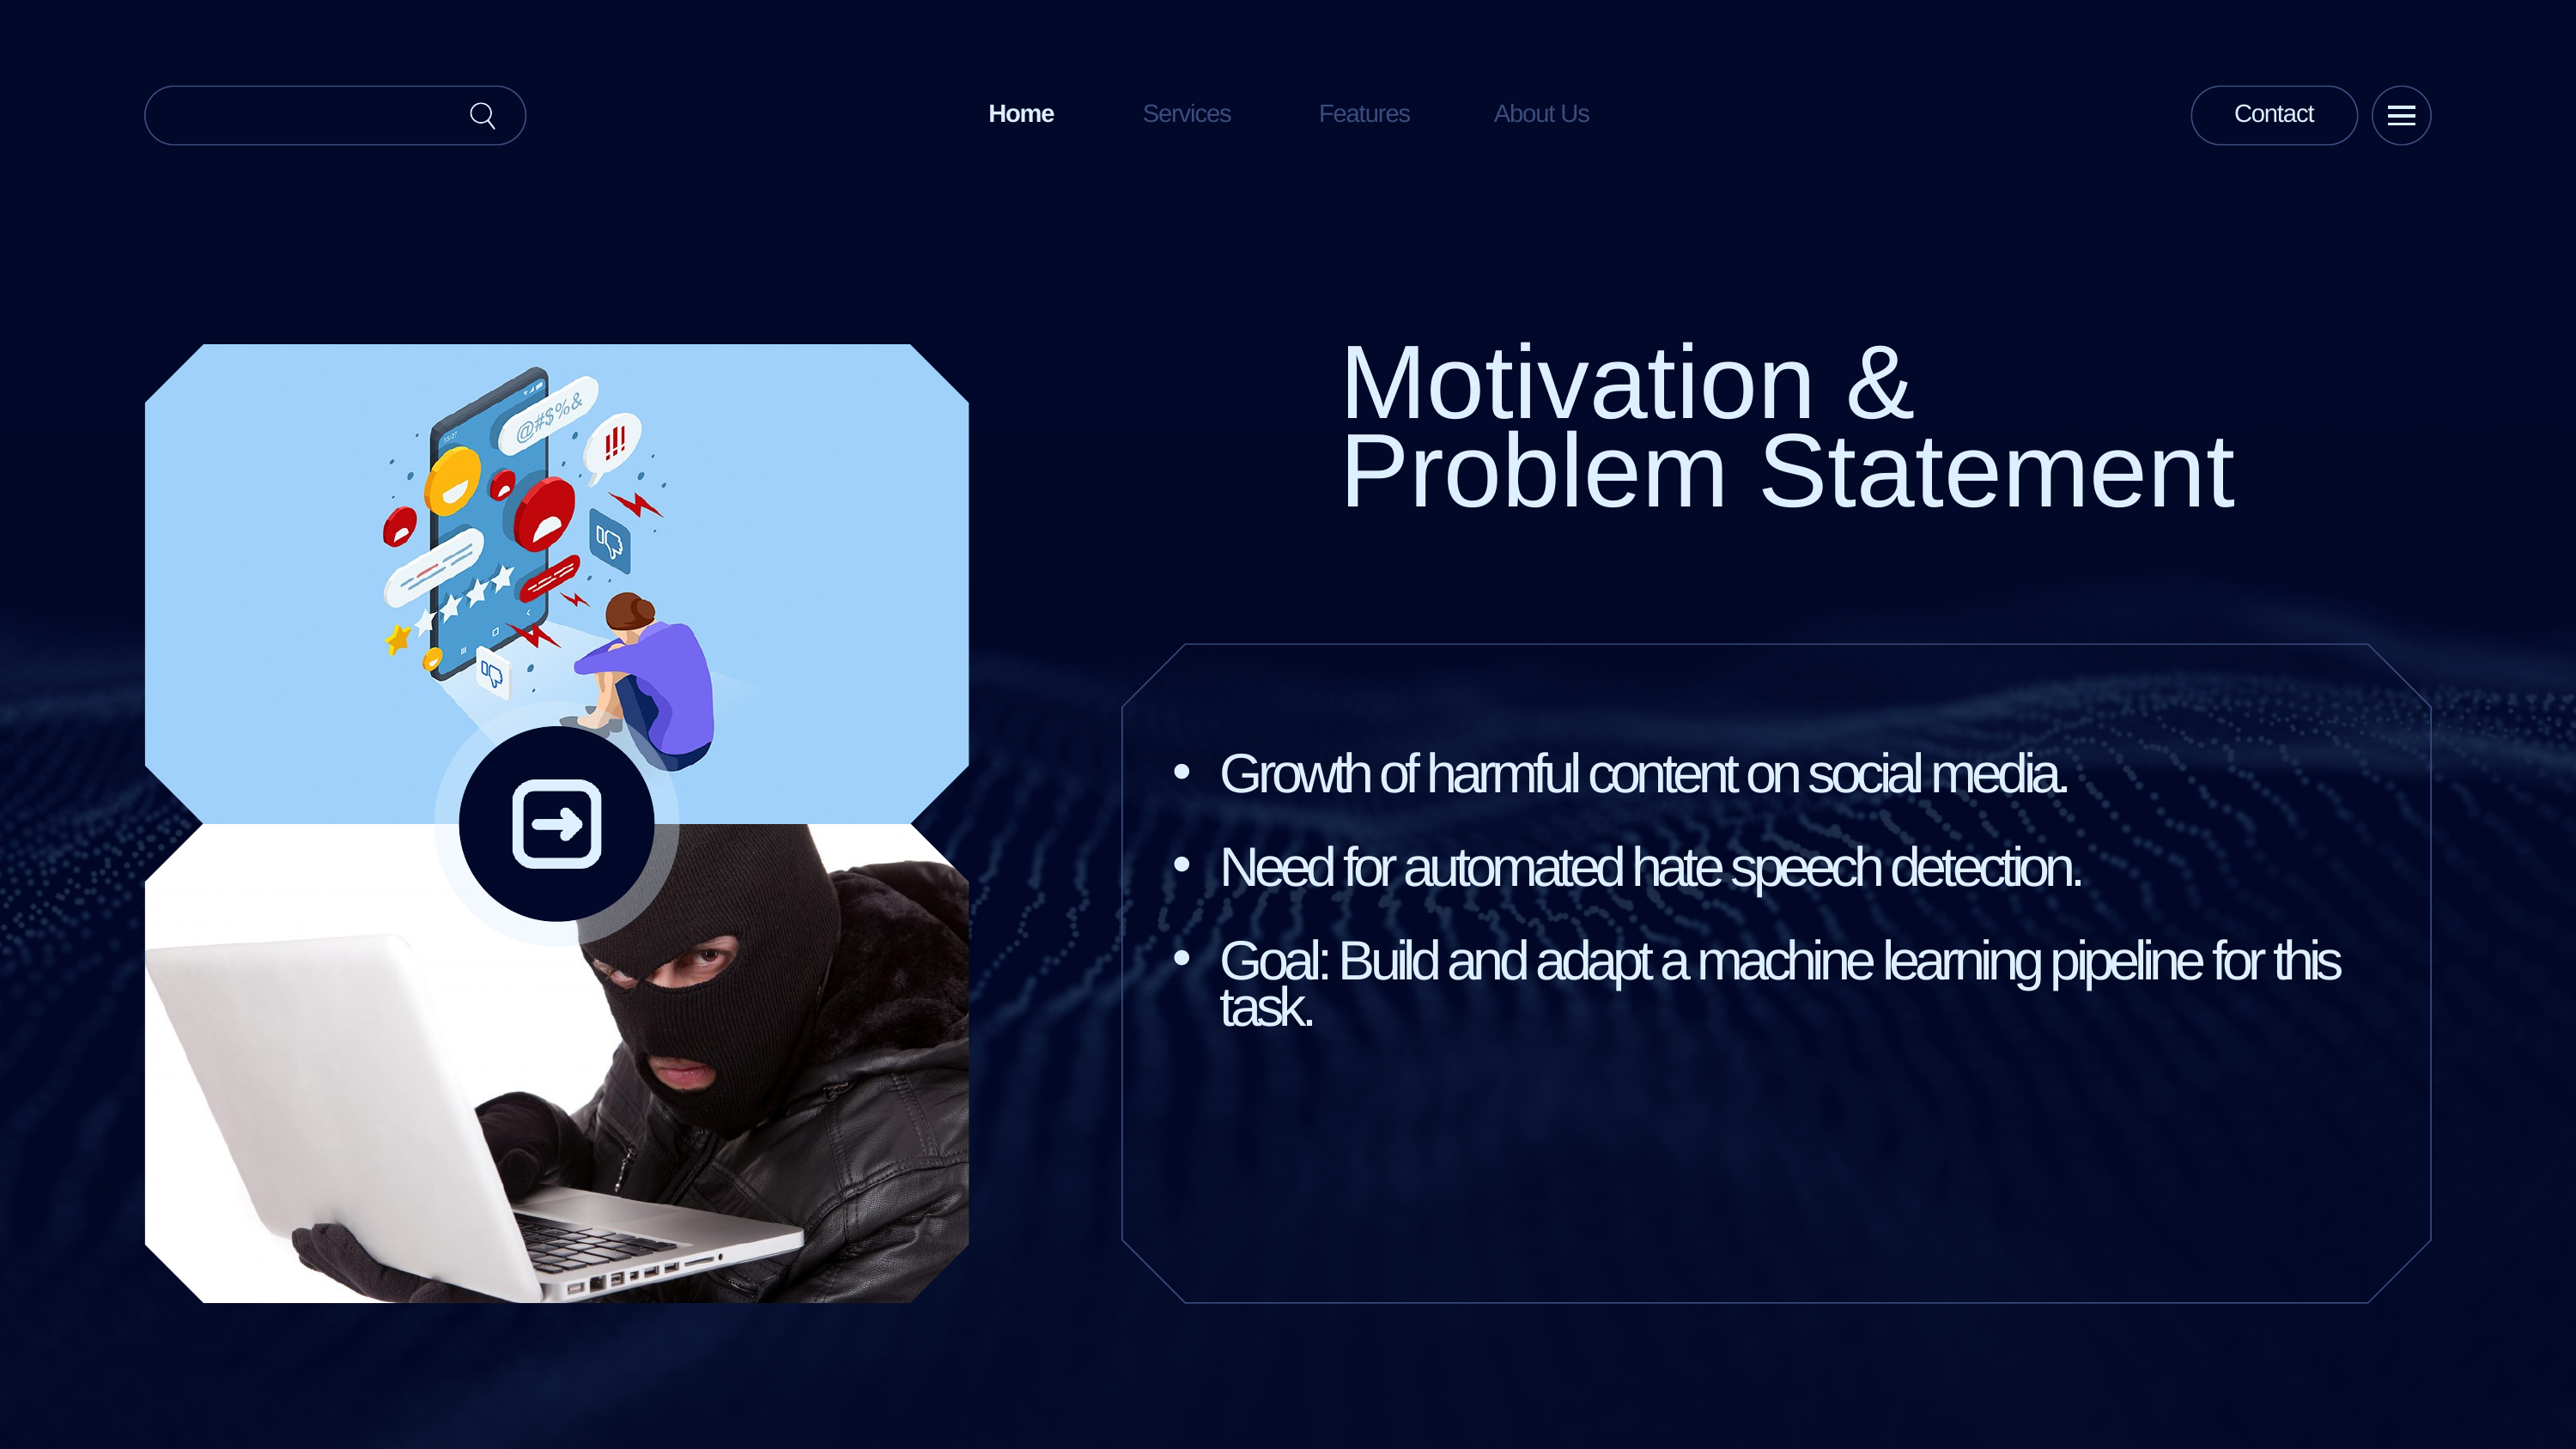

Home
Services
Features
About Us
Contact

Motivation & Problem Statement

Growth of harmful content on social media.

Need for automated hate speech detection.

Goal: Build and adapt a machine learning pipeline for this task.